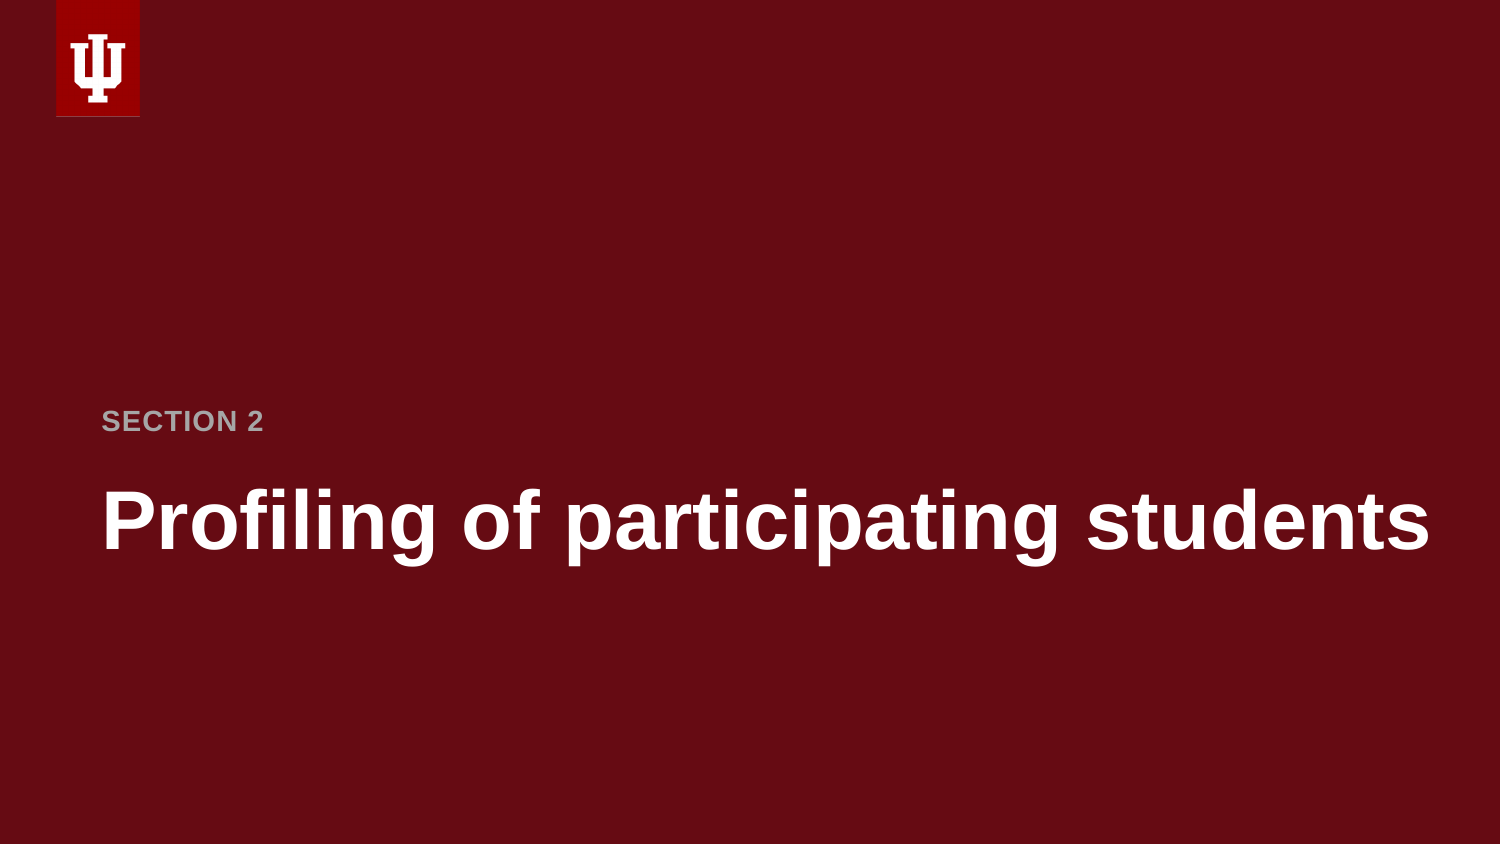

SECTION 2
# Profiling of participating students